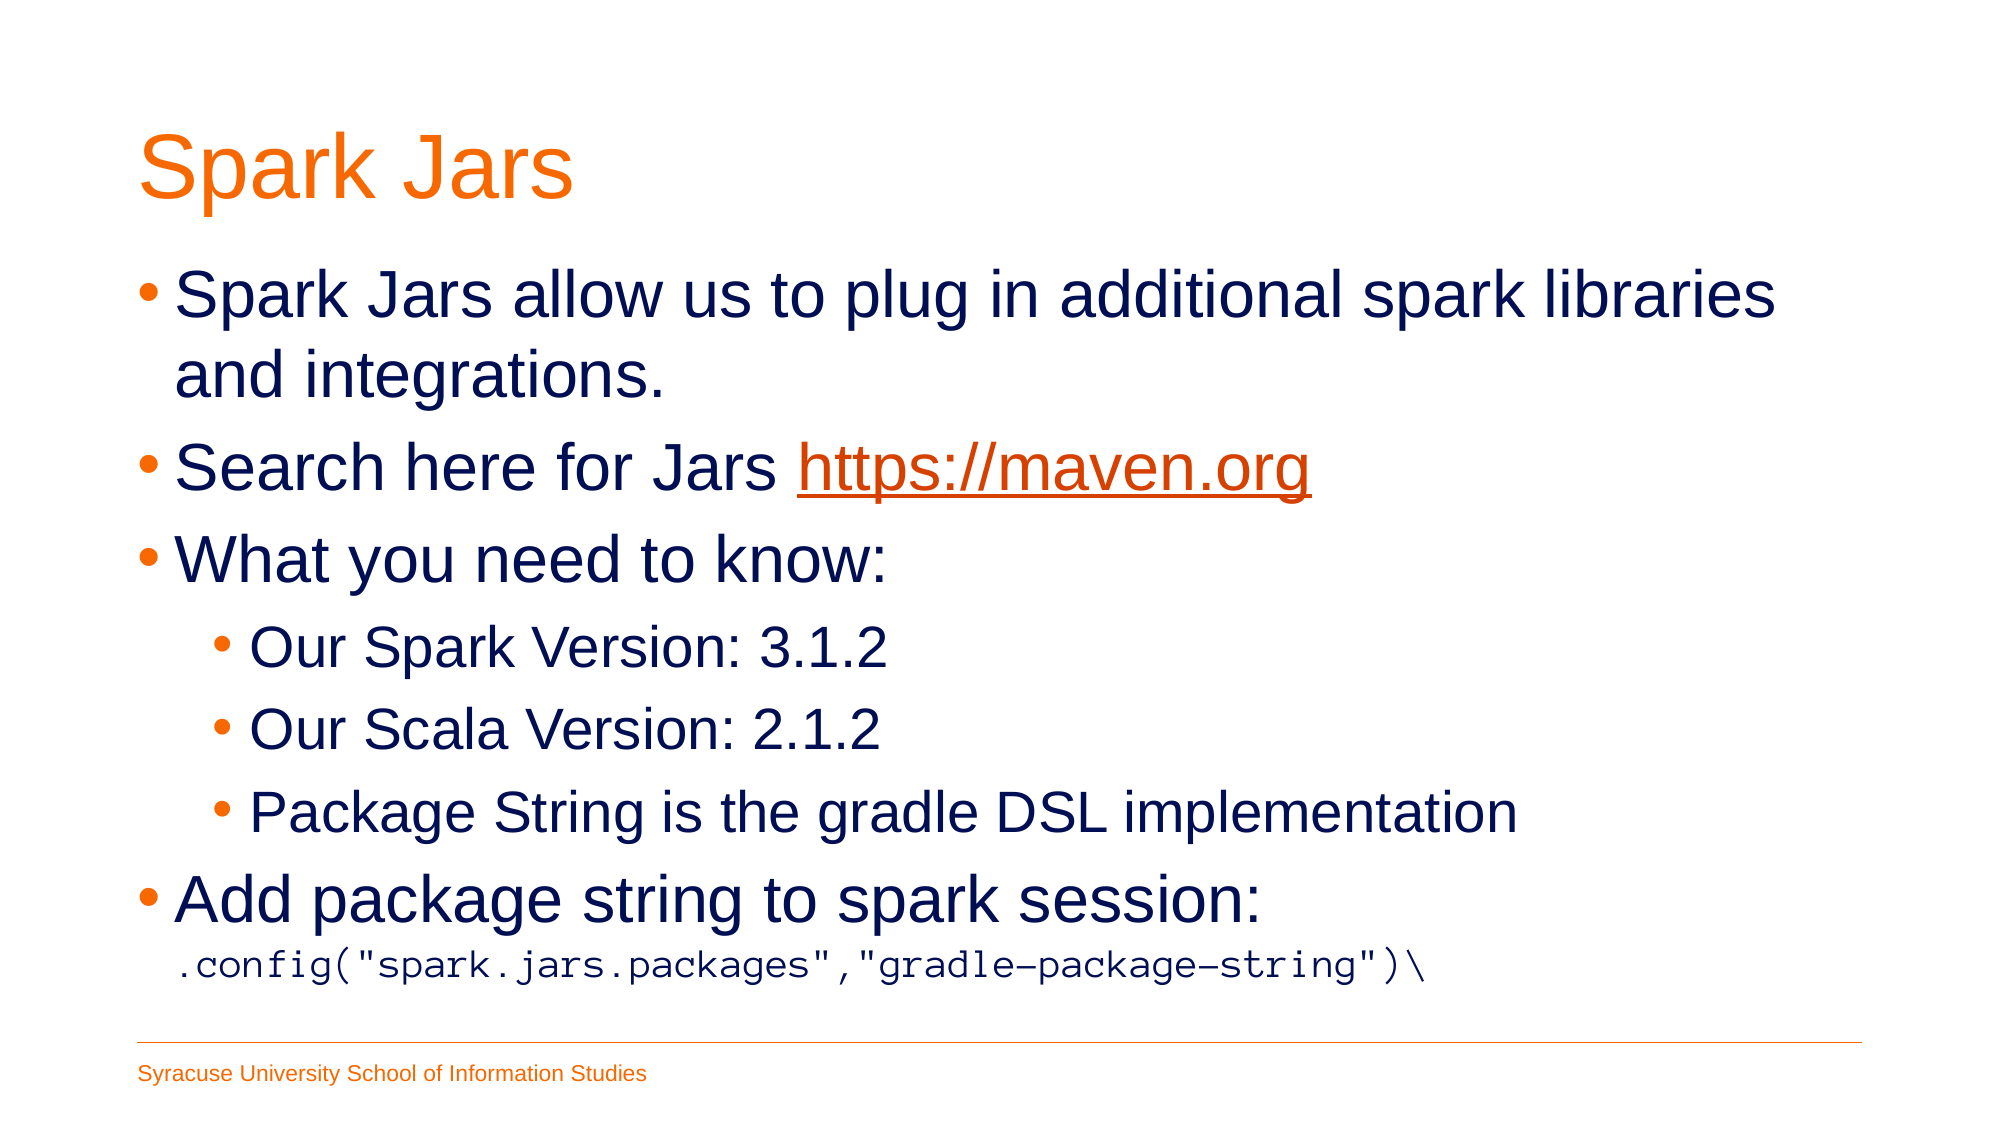

# Spark Jars
Spark Jars allow us to plug in additional spark libraries and integrations.
Search here for Jars https://maven.org
What you need to know:
Our Spark Version: 3.1.2
Our Scala Version: 2.1.2
Package String is the gradle DSL implementation
Add package string to spark session:
.config("spark.jars.packages","gradle-package-string")\